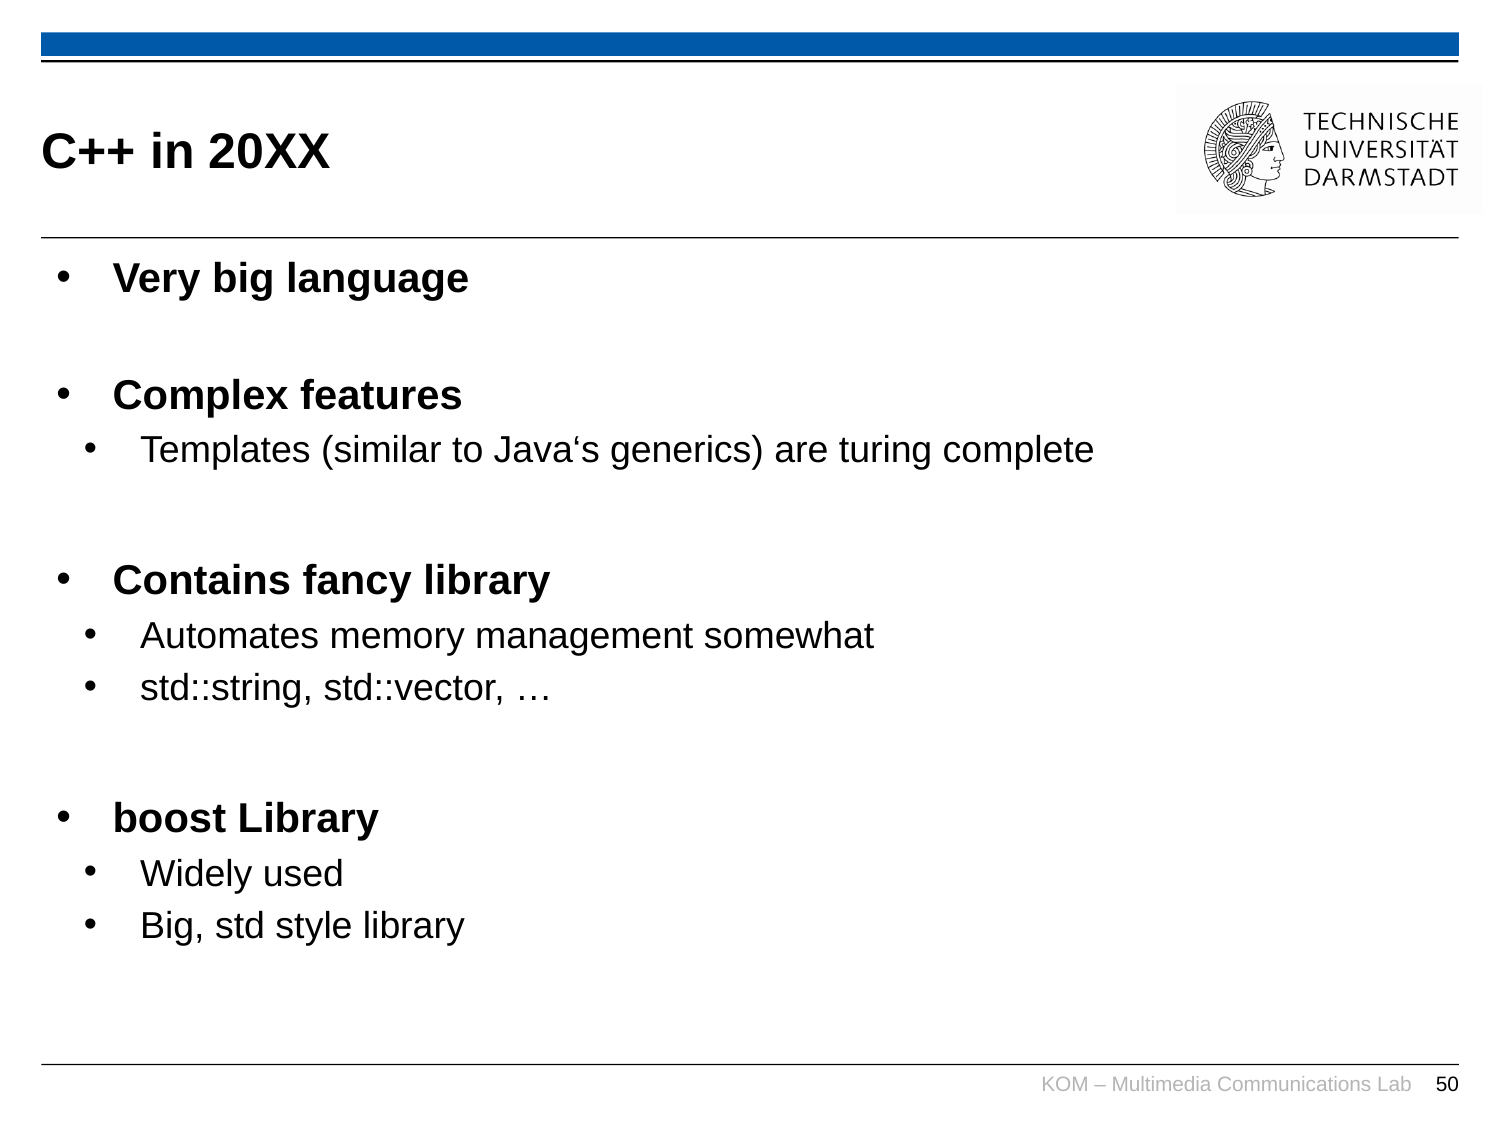

# C++ in 20XX
Very big language

Complex features
Templates (similar to Java‘s generics) are turing complete

Contains fancy library
Automates memory management somewhat
std::string, std::vector, …

boost Library
Widely used
Big, std style library